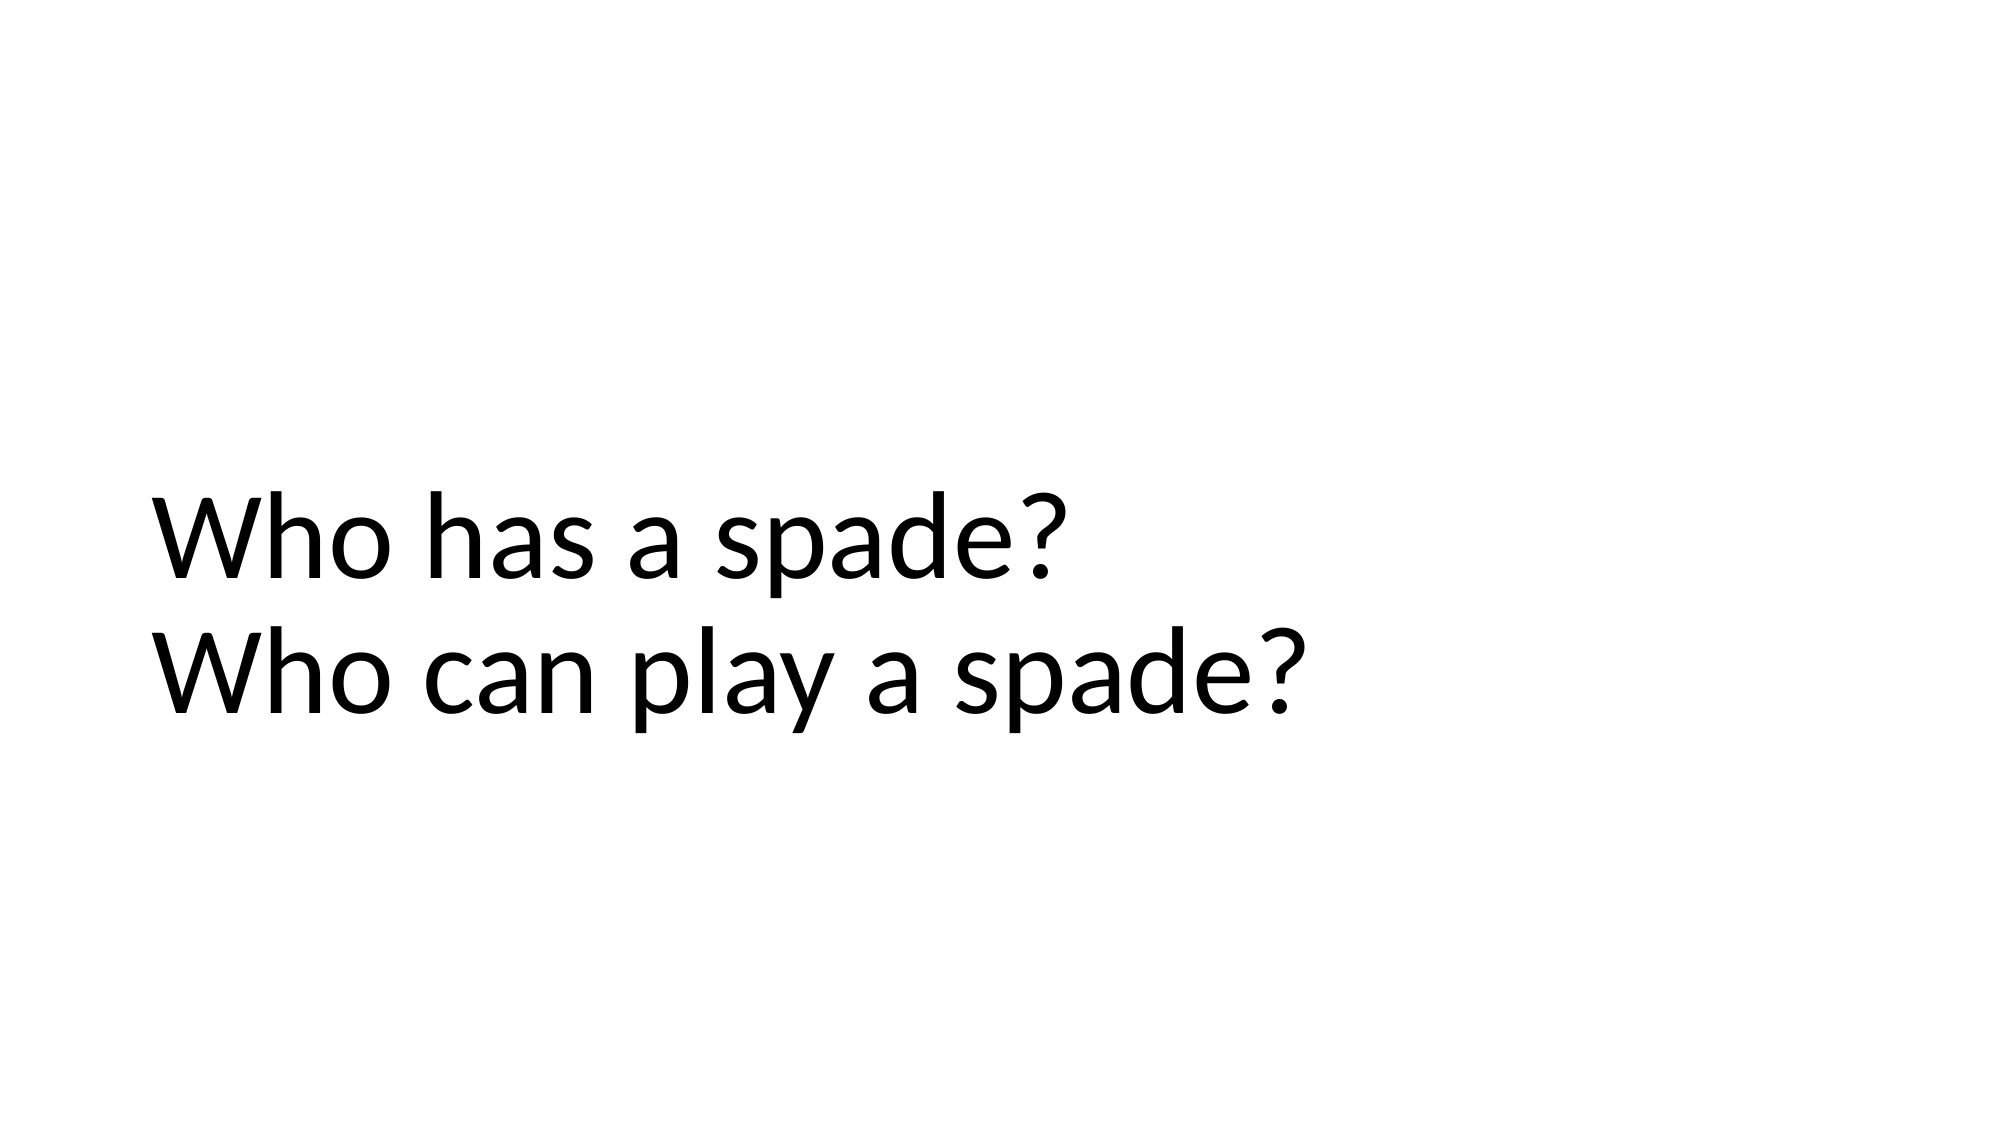

# Who has a spade? Who can play a spade?